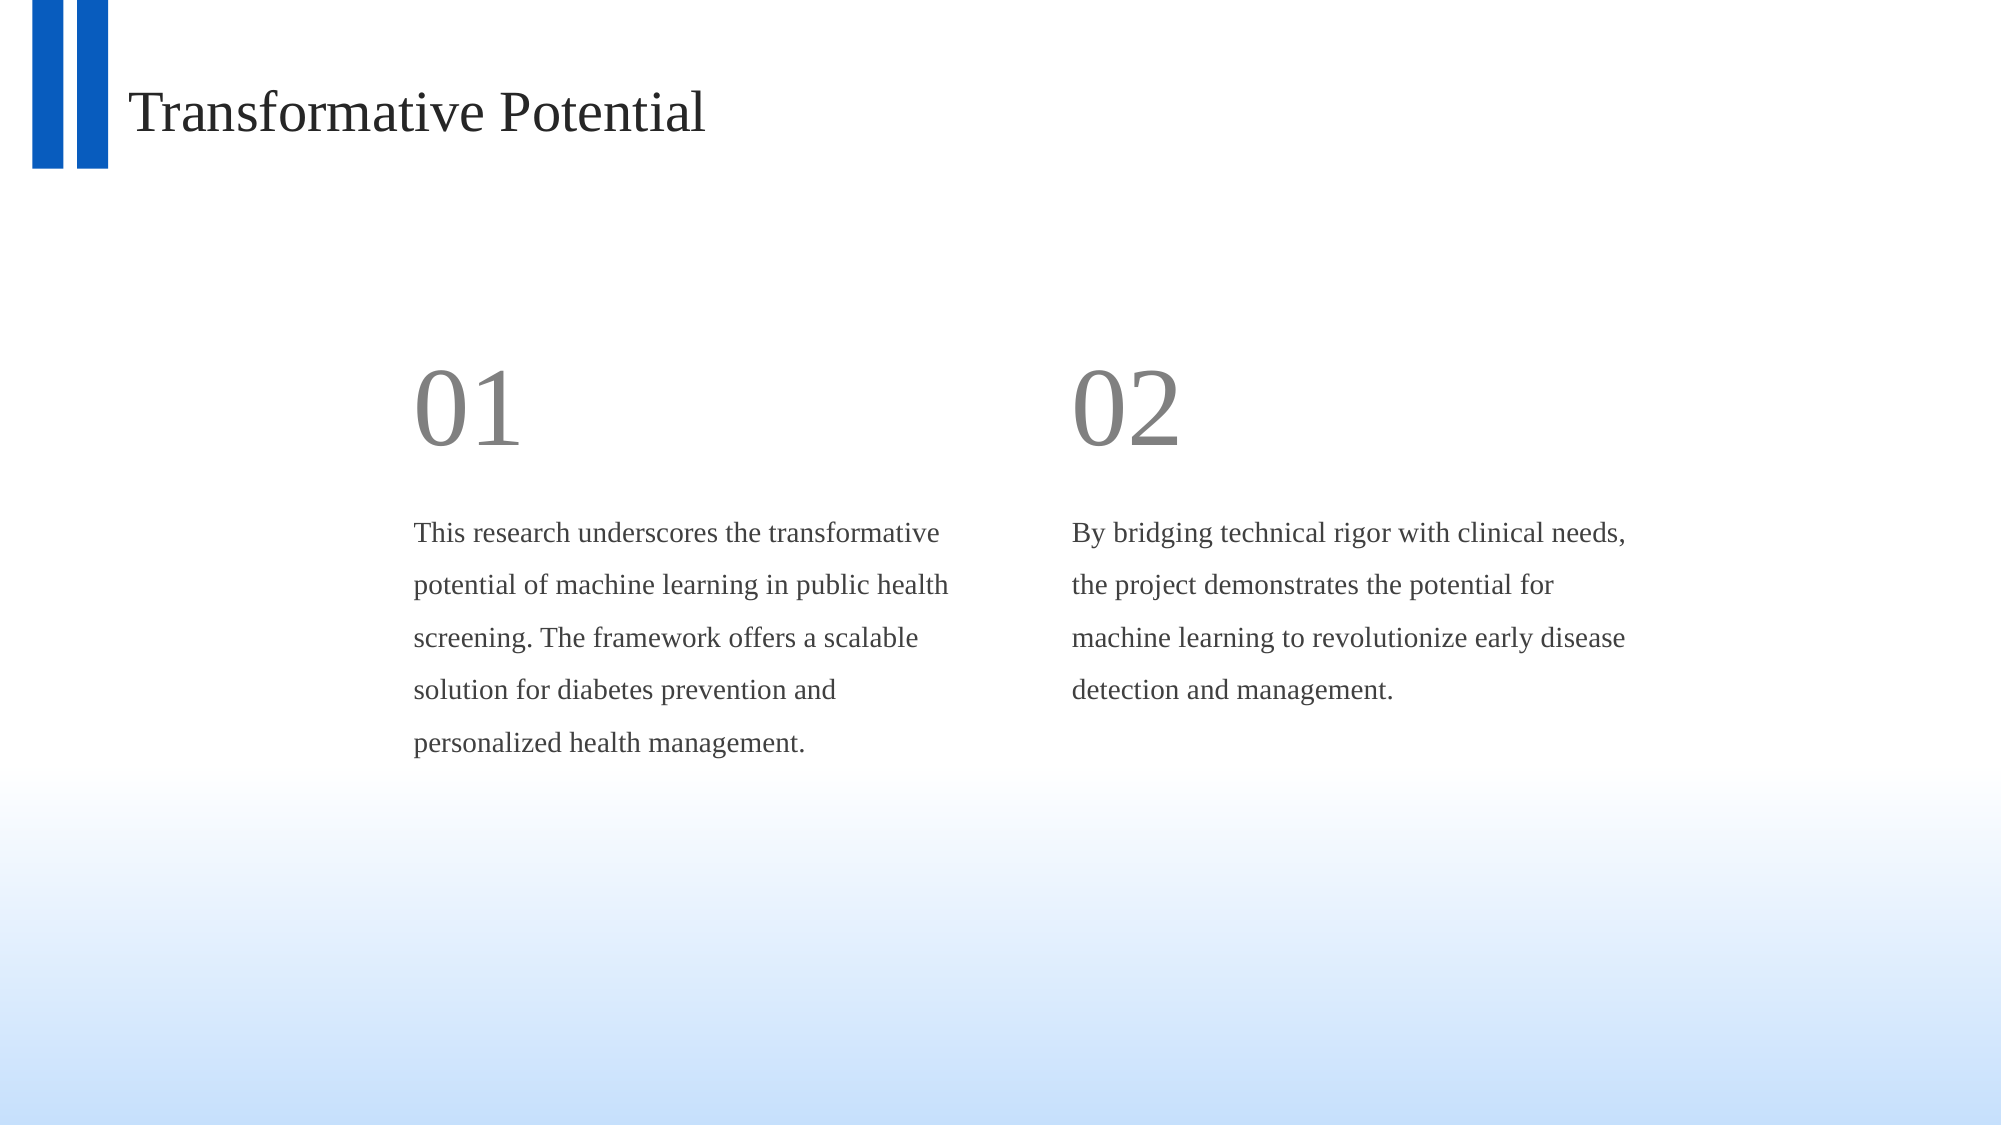

Transformative Potential
01
02
This research underscores the transformative potential of machine learning in public health screening. The framework offers a scalable solution for diabetes prevention and personalized health management.
By bridging technical rigor with clinical needs, the project demonstrates the potential for machine learning to revolutionize early disease detection and management.